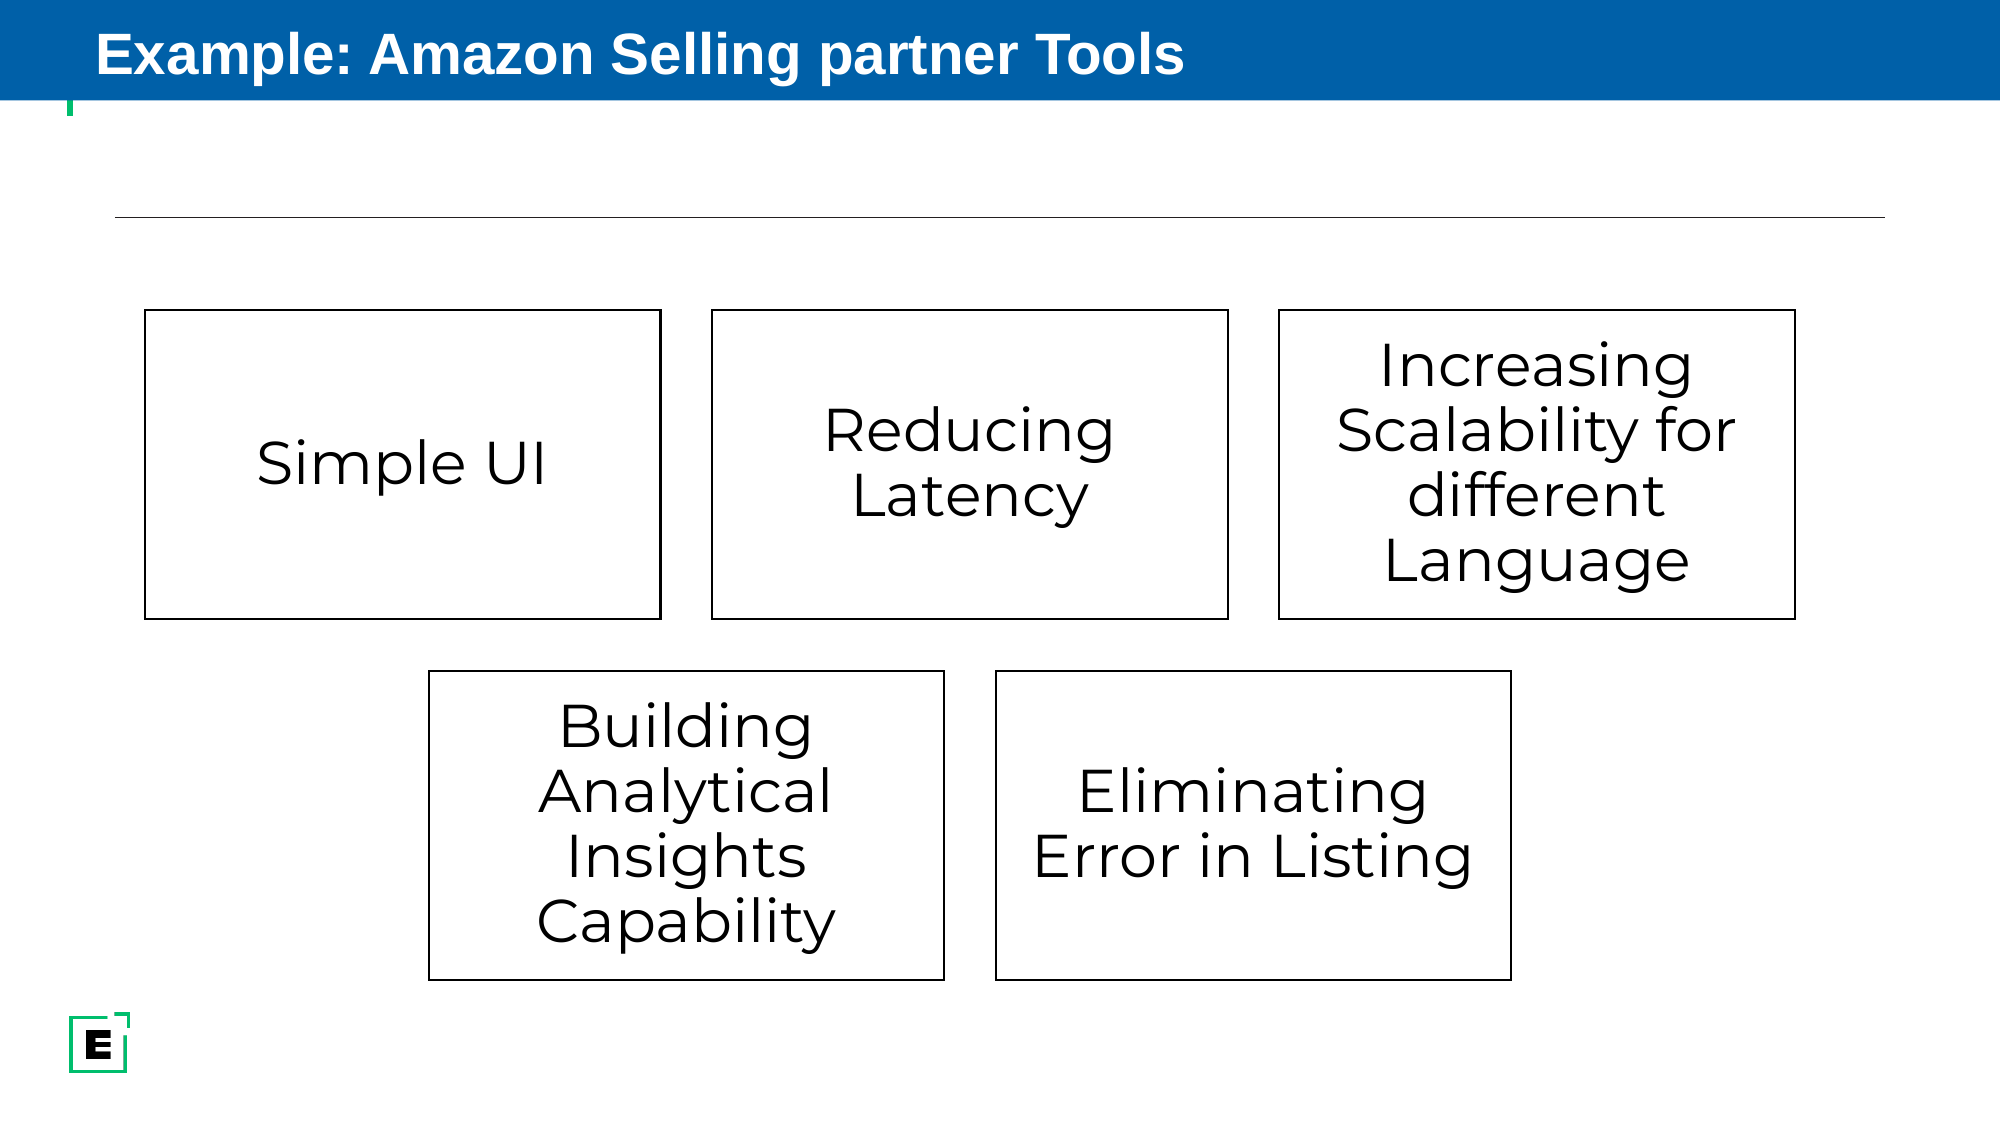

# Example: Amazon Selling partner Tools
Simple UI
Reducing Latency
Increasing Scalability for different Language
Building Analytical Insights Capability
Eliminating Error in Listing